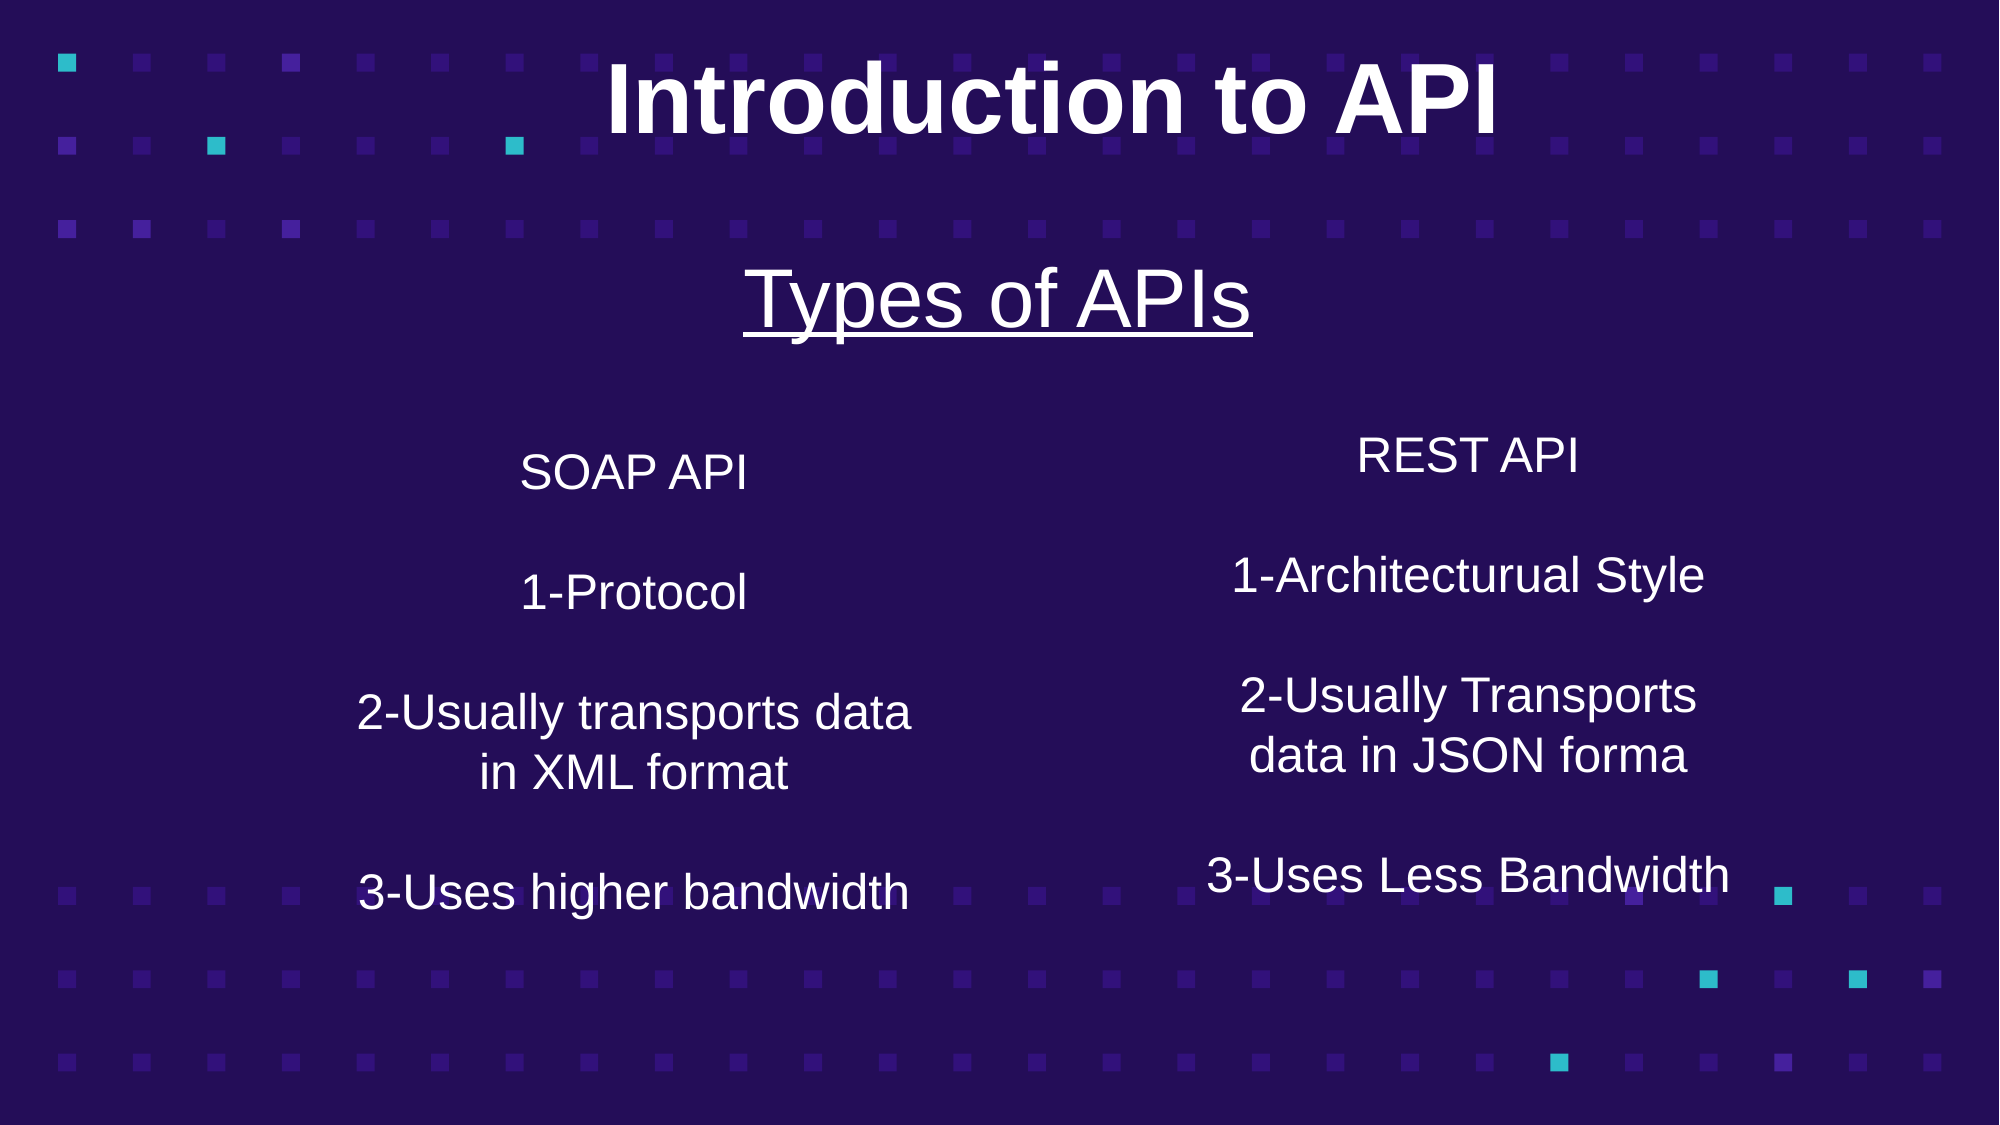

# Introduction to API
Types of APIs

REST API

1-Architecturual Style

2-Usually Transports data in JSON forma

3-Uses Less Bandwidth
SOAP API

1-Protocol

2-Usually transports data in XML format

3-Uses higher bandwidth